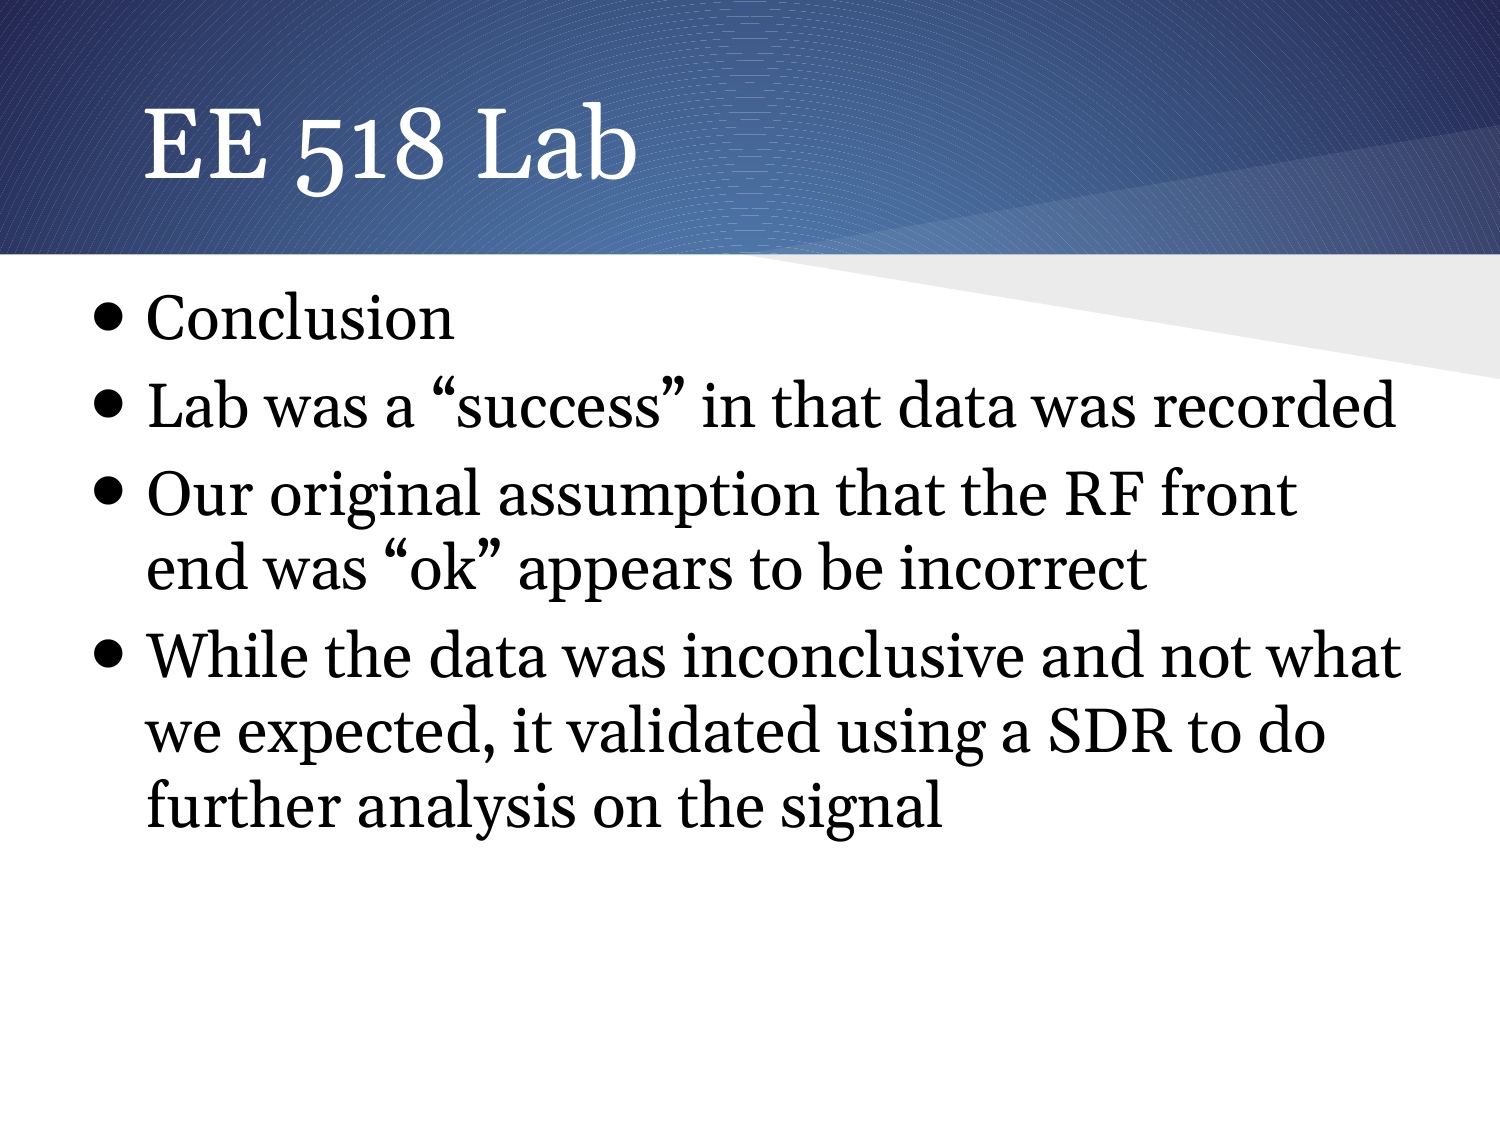

# EE 518 Lab
Conclusion
Lab was a “success” in that data was recorded
Our original assumption that the RF front end was “ok” appears to be incorrect
While the data was inconclusive and not what we expected, it validated using a SDR to do further analysis on the signal